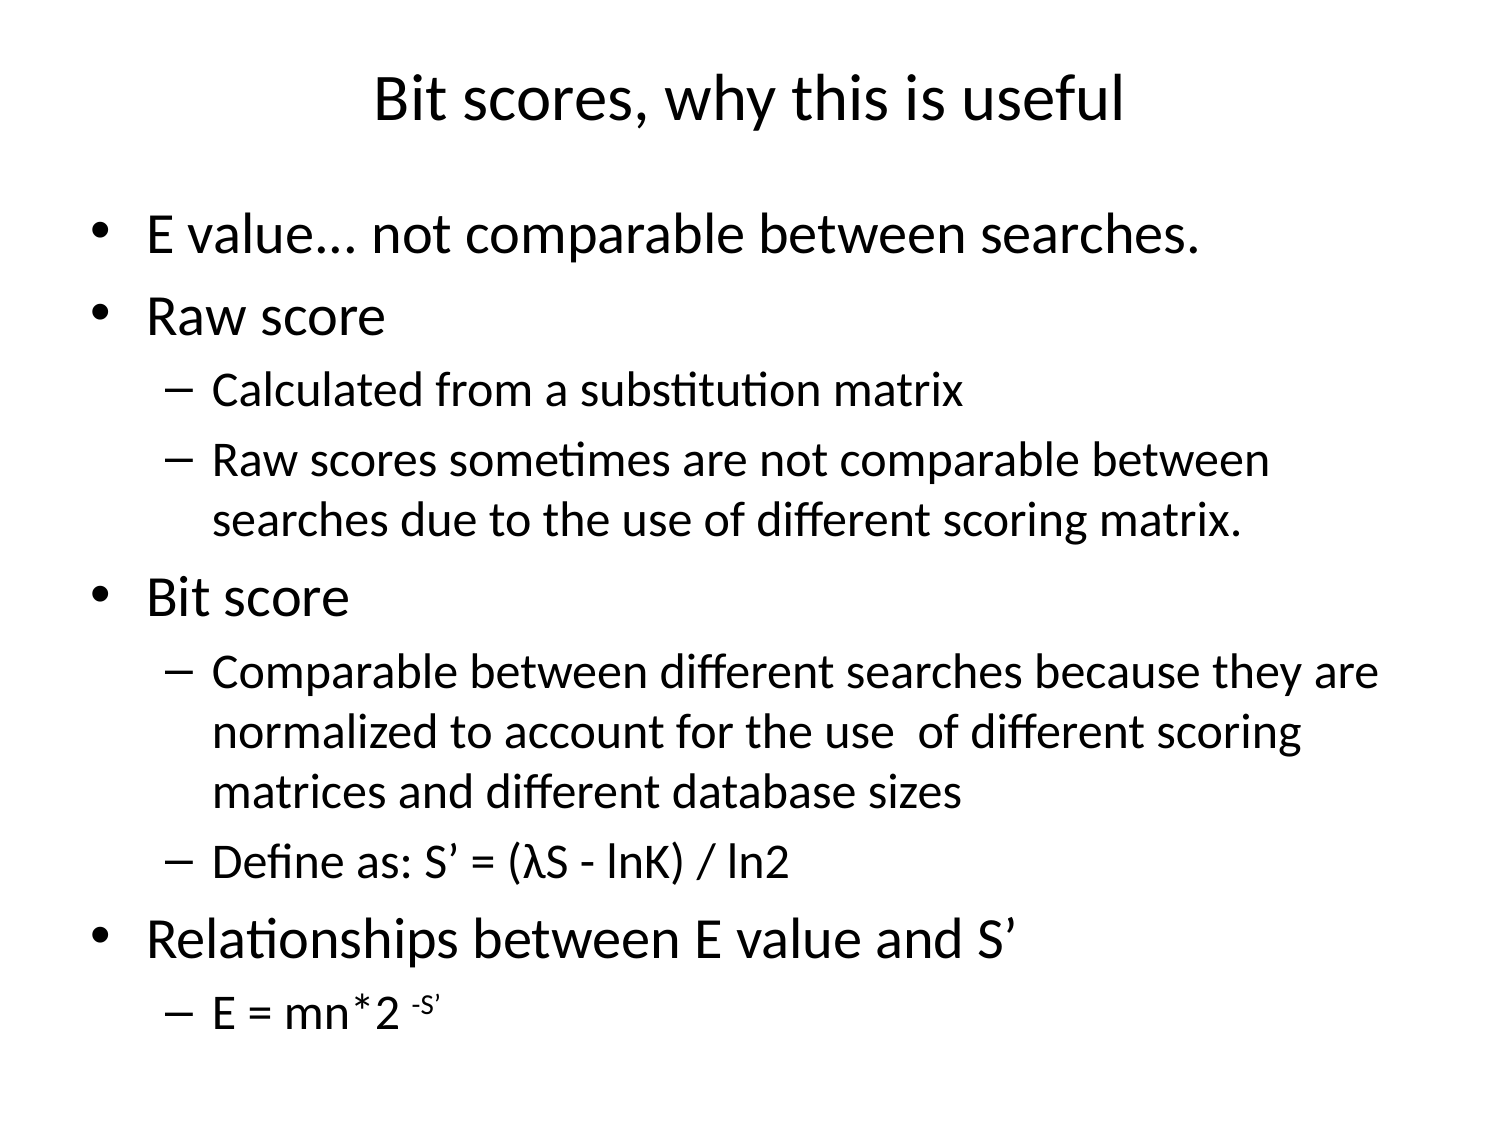

# Bit scores, why this is useful
E value... not comparable between searches.
Raw score
Calculated from a substitution matrix
Raw scores sometimes are not comparable between searches due to the use of different scoring matrix.
Bit score
Comparable between different searches because they are normalized to account for the use  of different scoring matrices and different database sizes
Define as: S’ = (λS - lnK) / ln2
Relationships between E value and S’
E = mn*2 -S’